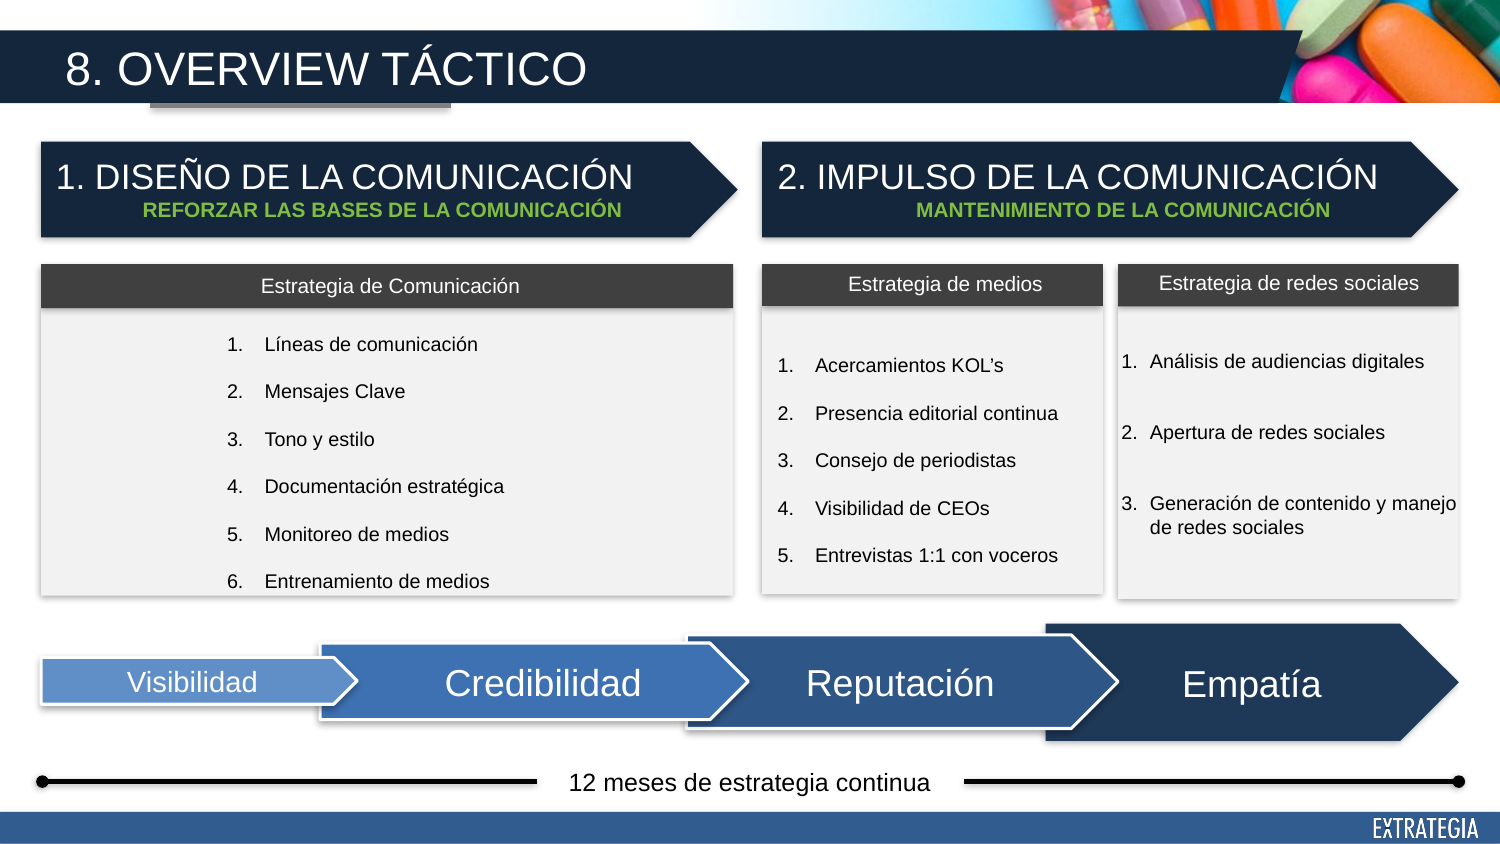

8. OVERVIEW TÁCTICO

1. DISEÑO DE LA COMUNICACIÓN
REFORZAR LAS BASES DE LA COMUNICACIÓN

2. IMPULSO DE LA COMUNICACIÓN
MANTENIMIENTO DE LA COMUNICACIÓN
Estrategia de redes sociales

Análisis de audiencias digitales

Apertura de redes sociales

Generación de contenido y manejo de redes sociales
Estrategia de medios

Acercamientos KOL’s
Presencia editorial continua
Consejo de periodistas
Visibilidad de CEOs
Entrevistas 1:1 con voceros

Estrategia de Comunicación
Líneas de comunicación
Mensajes Clave
Tono y estilo
Documentación estratégica
Monitoreo de medios
Entrenamiento de medios

Empatía

Reputación

Credibilidad
Visibilidad

12 meses de estrategia continua